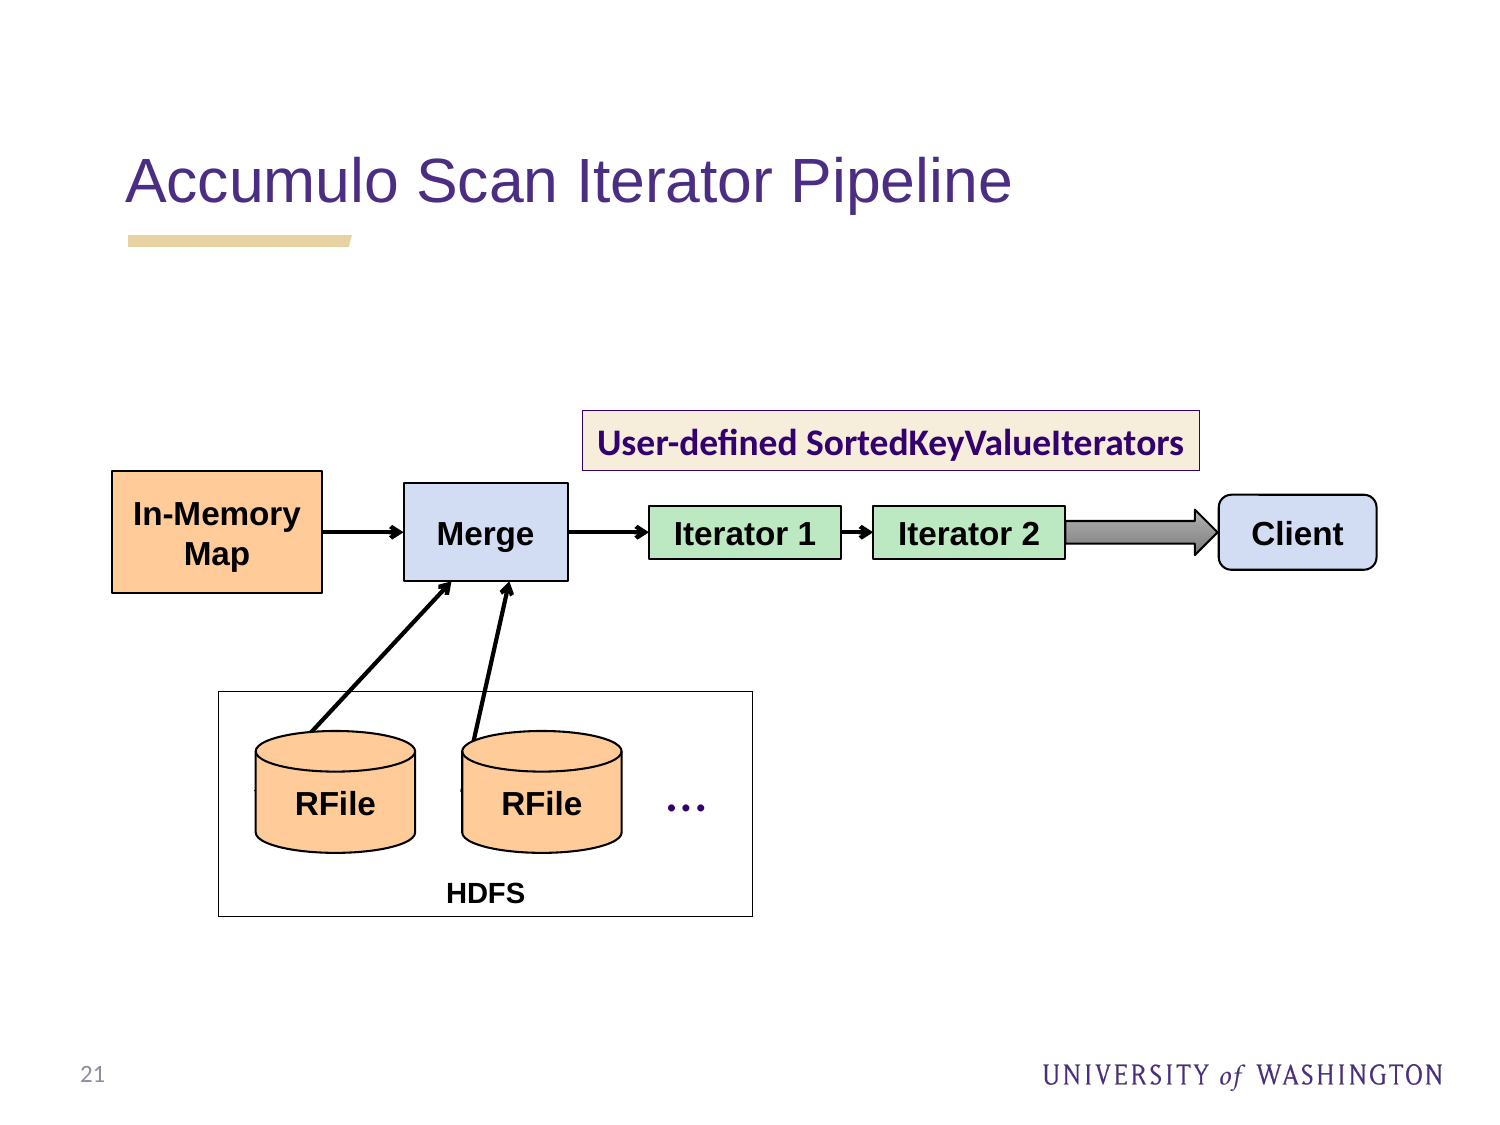

Accumulo Scan Iterator Pipeline
User-defined SortedKeyValueIterators
In-Memory Map
Merge
Client
Iterator 1
Iterator 2

HDFS
RFile
RFile
…
21